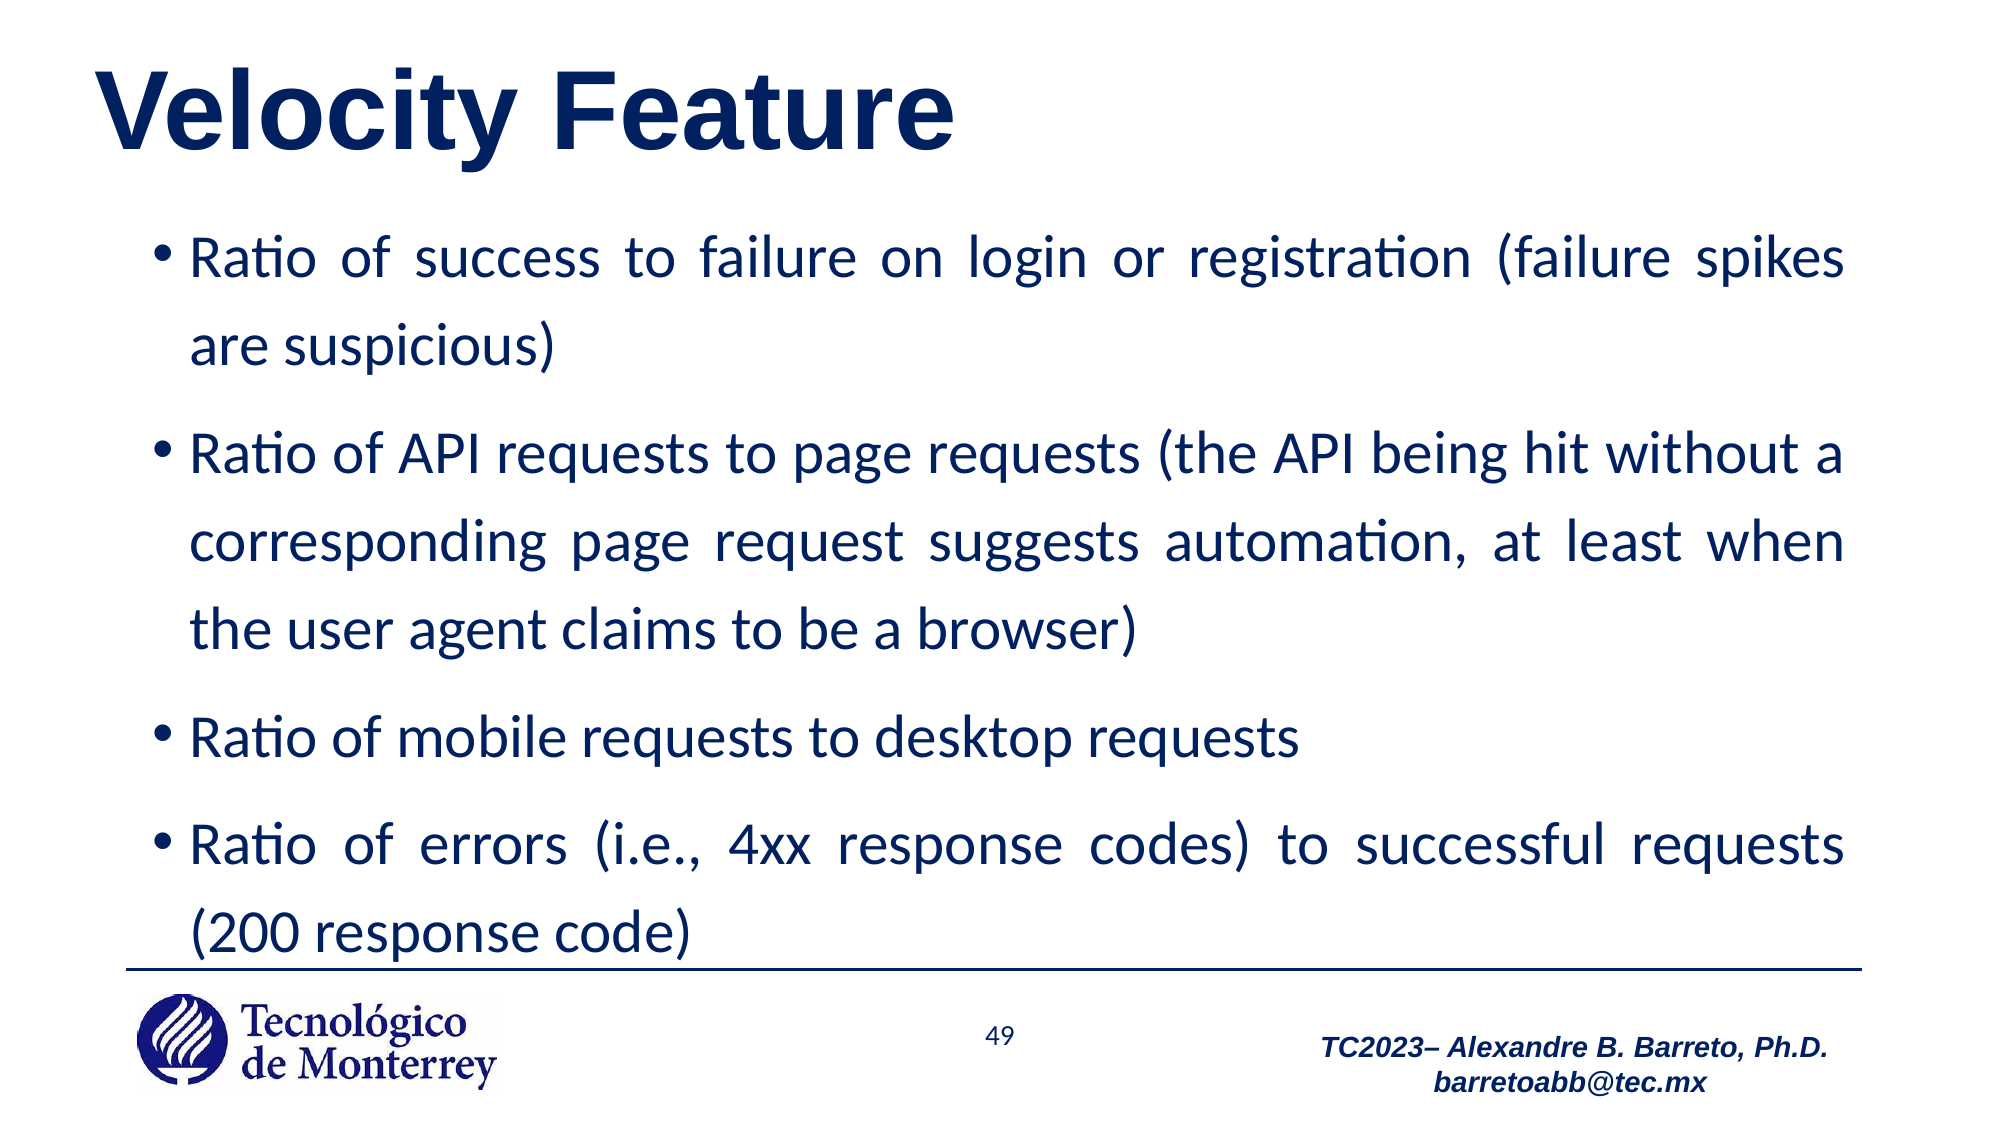

# Velocity Feature
Ratio of success to failure on login or registration (failure spikes are suspicious)
Ratio of API requests to page requests (the API being hit without a corresponding page request suggests automation, at least when the user agent claims to be a browser)
Ratio of mobile requests to desktop requests
Ratio of errors (i.e., 4xx response codes) to successful requests (200 response code)